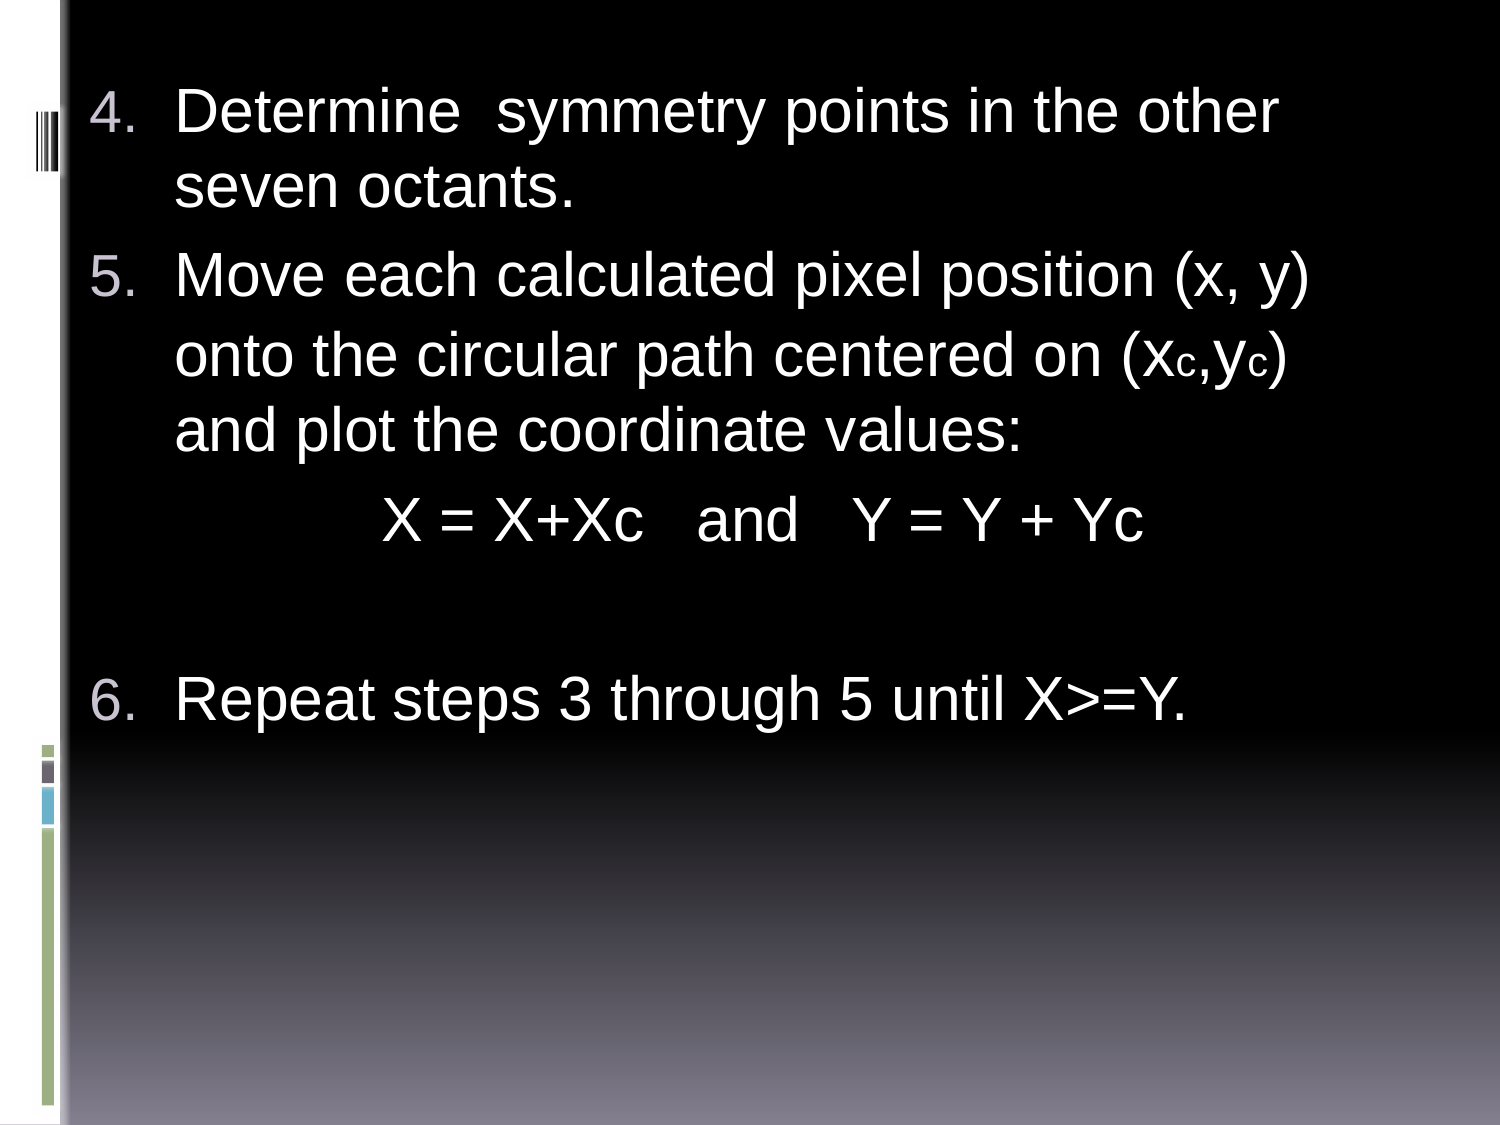

Determine  symmetry points in the other seven octants.
Move each calculated pixel position (x, y) onto the circular path centered on (xc,yc) and plot the coordinate values:
	            X = X+Xc   and   Y = Y + Yc

Repeat steps 3 through 5 until X>=Y.